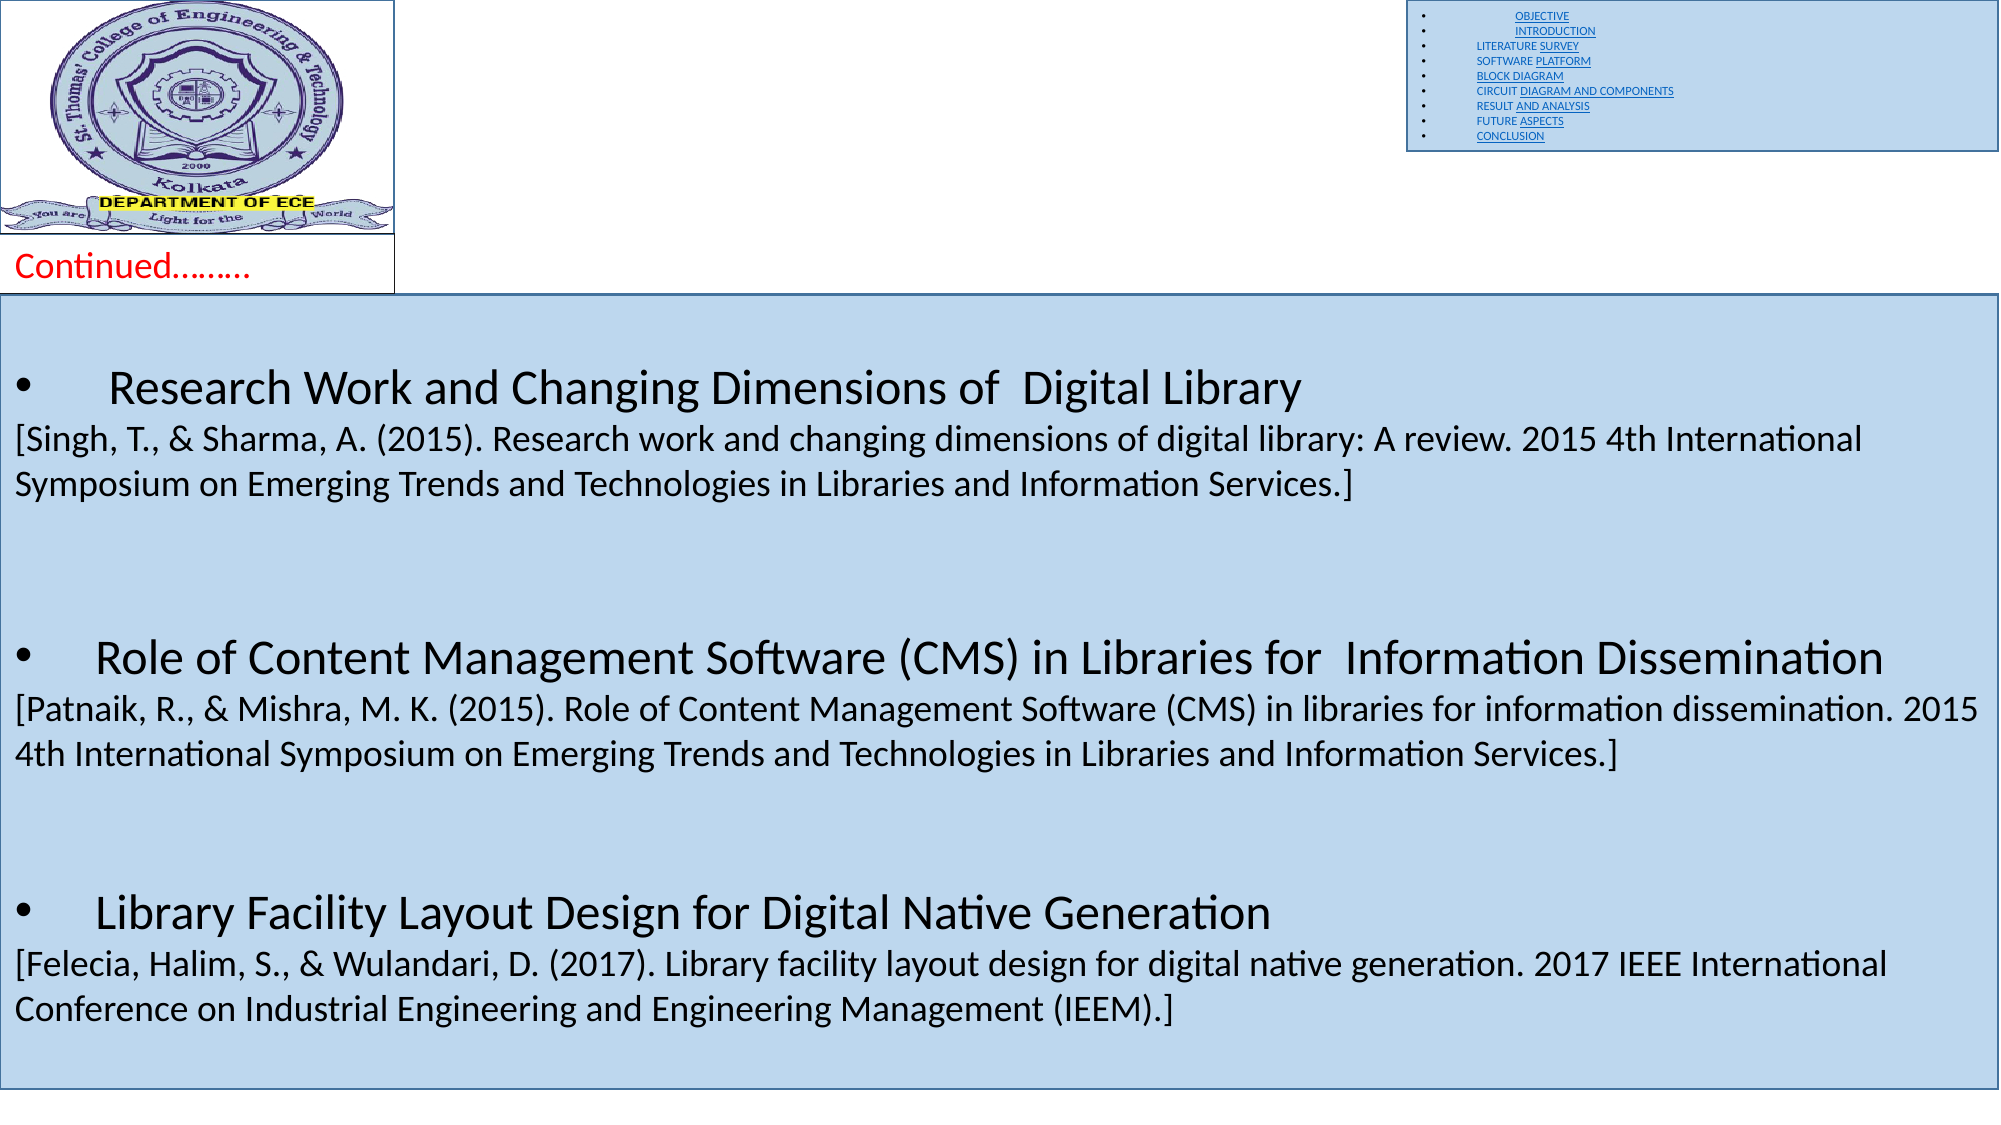

OBJECTIVE
INTRODUCTION
   LITERATURE SURVEY
   SOFTWARE PLATFORM
   BLOCK DIAGRAM
   CIRCUIT DIAGRAM AND COMPONENTS
   RESULT AND ANALYSIS
   FUTURE ASPECTS
   CONCLUSION
Continued………
Research Work and Changing Dimensions of  Digital Library
[Singh, T., & Sharma, A. (2015). Research work and changing dimensions of digital library: A review. 2015 4th International Symposium on Emerging Trends and Technologies in Libraries and Information Services.]

   Role of Content Management Software (CMS) in Libraries for  Information Dissemination
[Patnaik, R., & Mishra, M. K. (2015). Role of Content Management Software (CMS) in libraries for information dissemination. 2015 4th International Symposium on Emerging Trends and Technologies in Libraries and Information Services.]

   Library Facility Layout Design for Digital Native Generation
[Felecia, Halim, S., & Wulandari, D. (2017). Library facility layout design for digital native generation. 2017 IEEE International Conference on Industrial Engineering and Engineering Management (IEEM).]